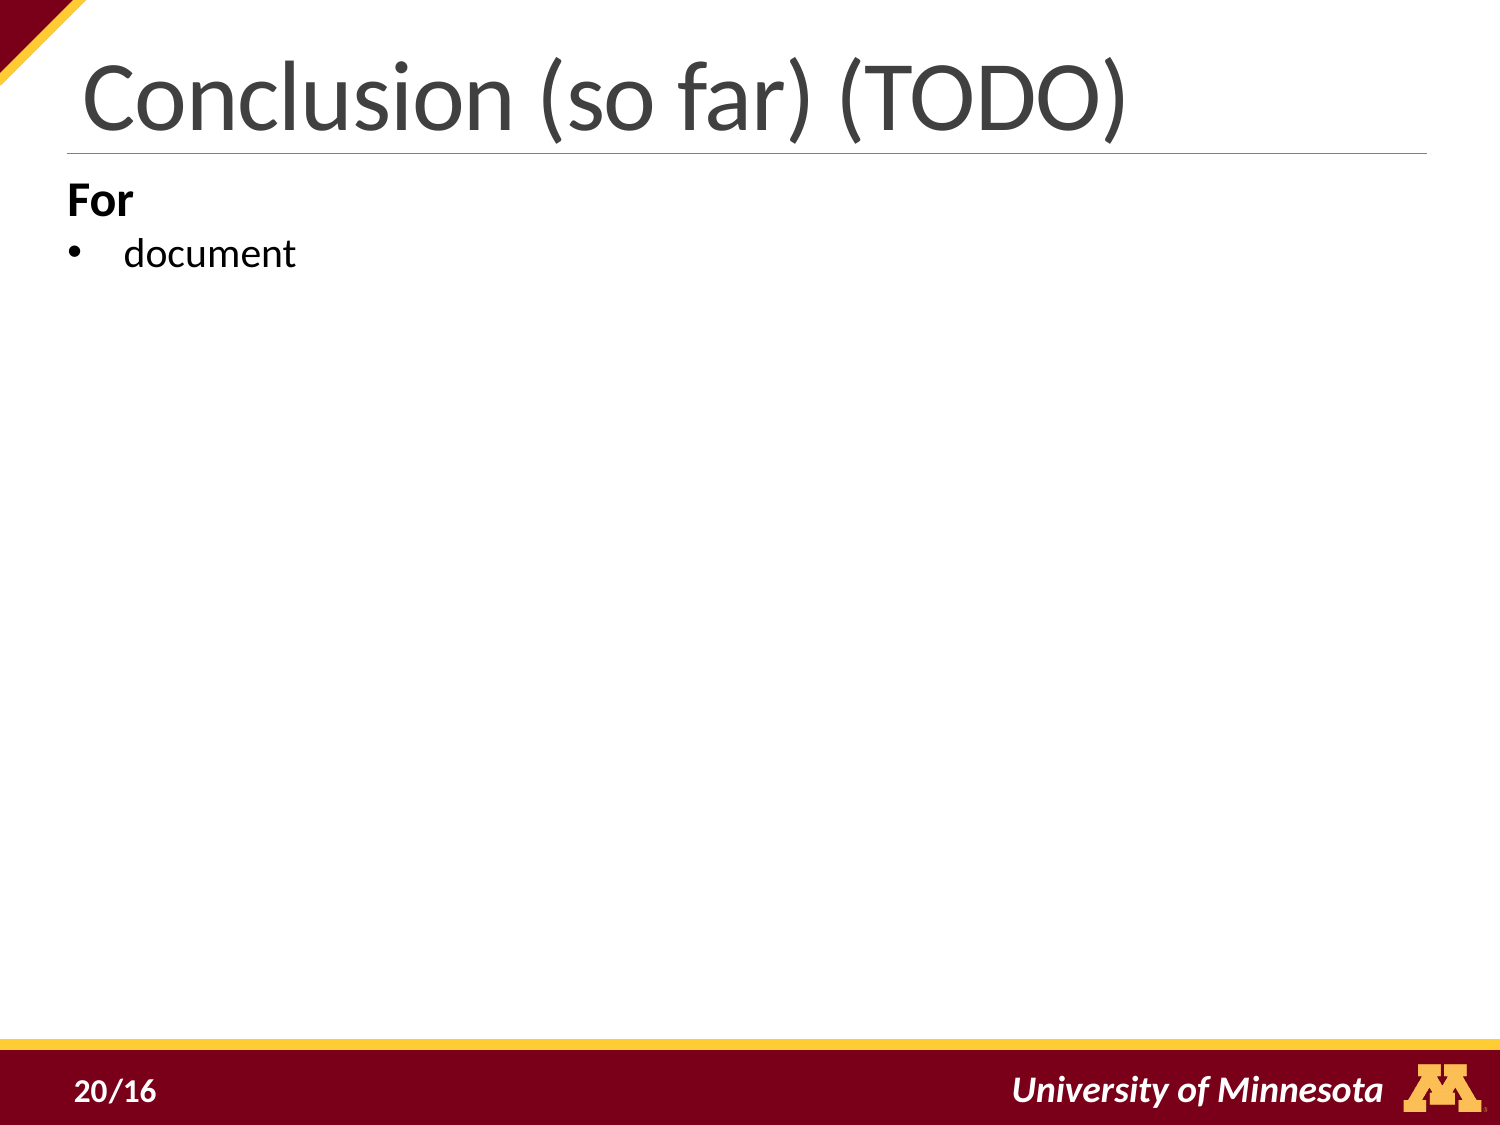

Conclusion (so far) (TODO)
For
document
20